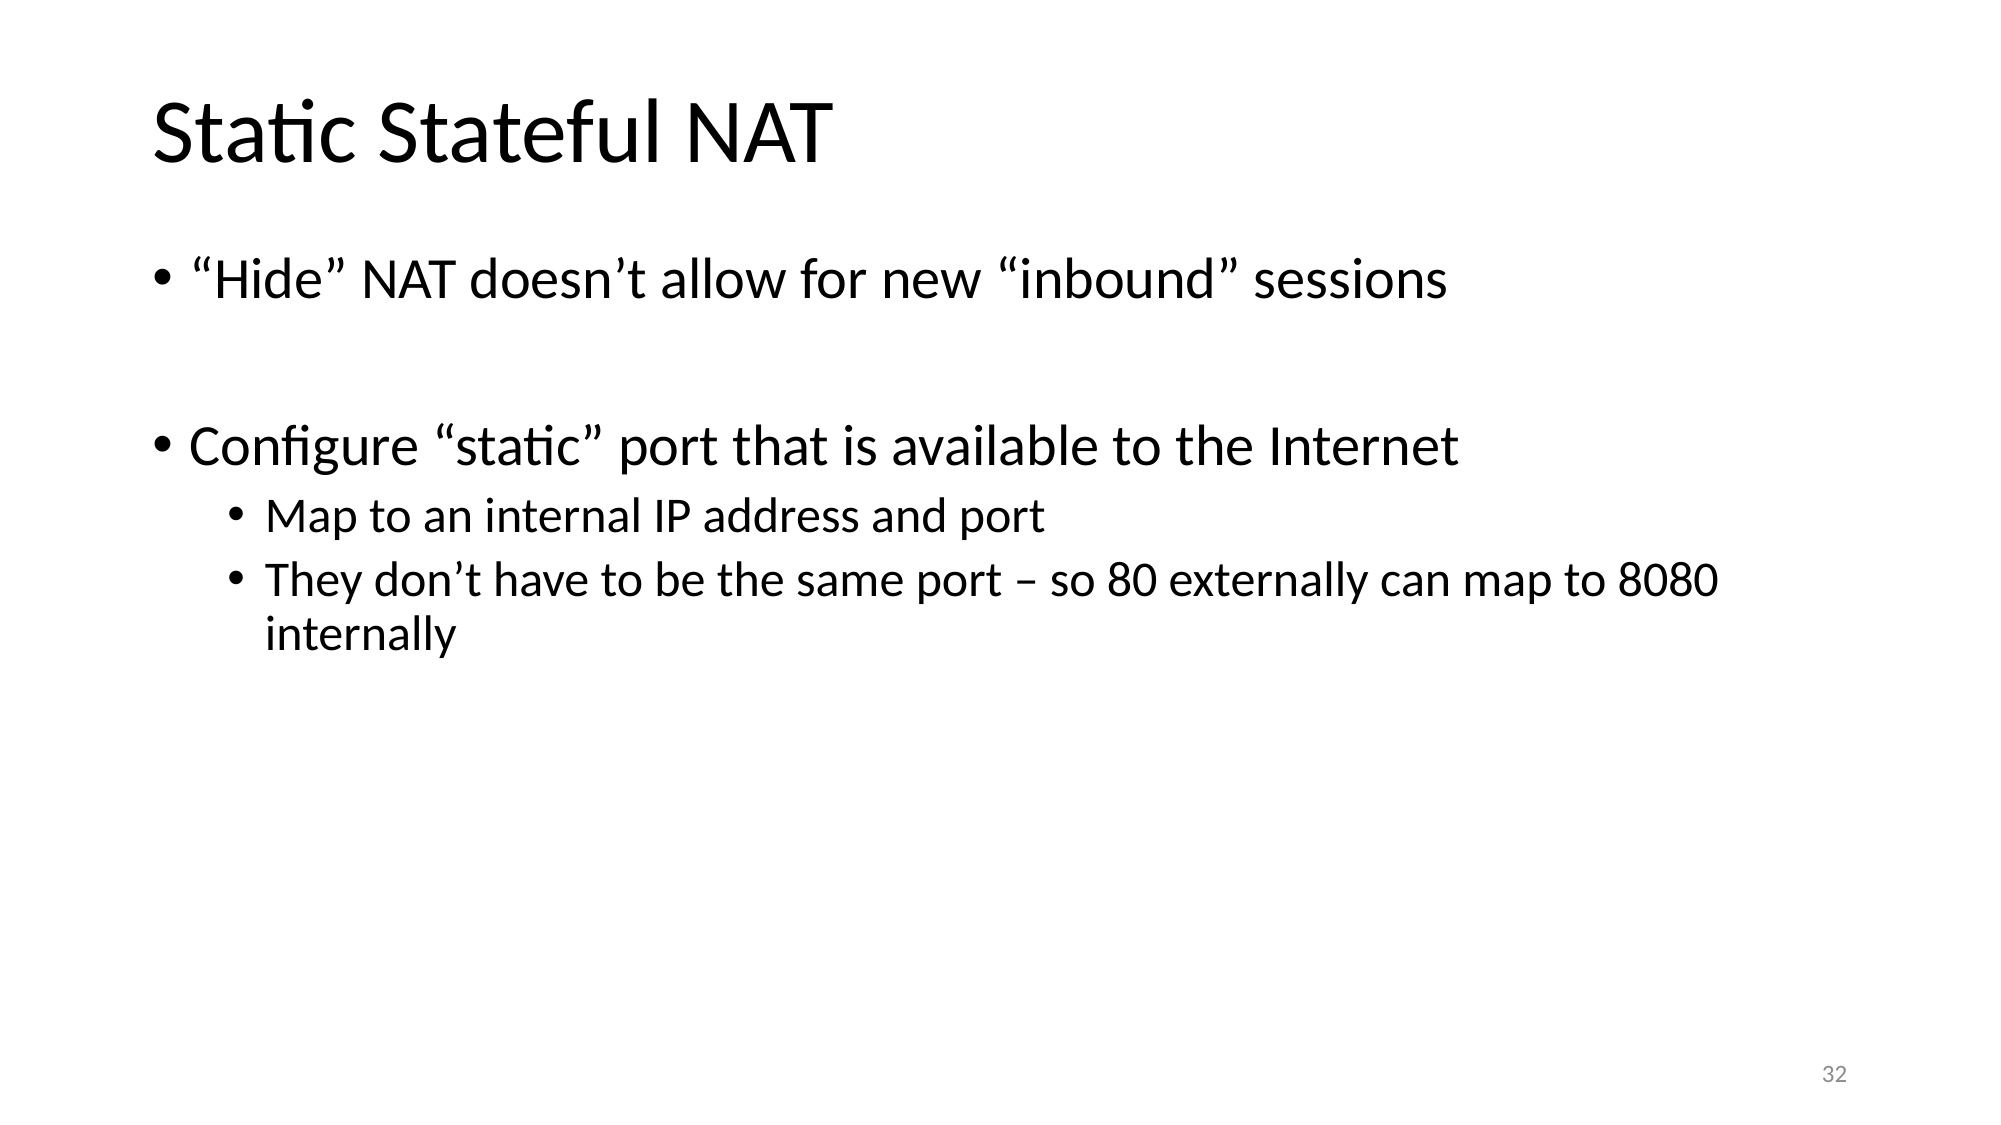

# Static Stateful NAT
“Hide” NAT doesn’t allow for new “inbound” sessions

Configure “static” port that is available to the Internet
Map to an internal IP address and port
They don’t have to be the same port – so 80 externally can map to 8080 internally
32